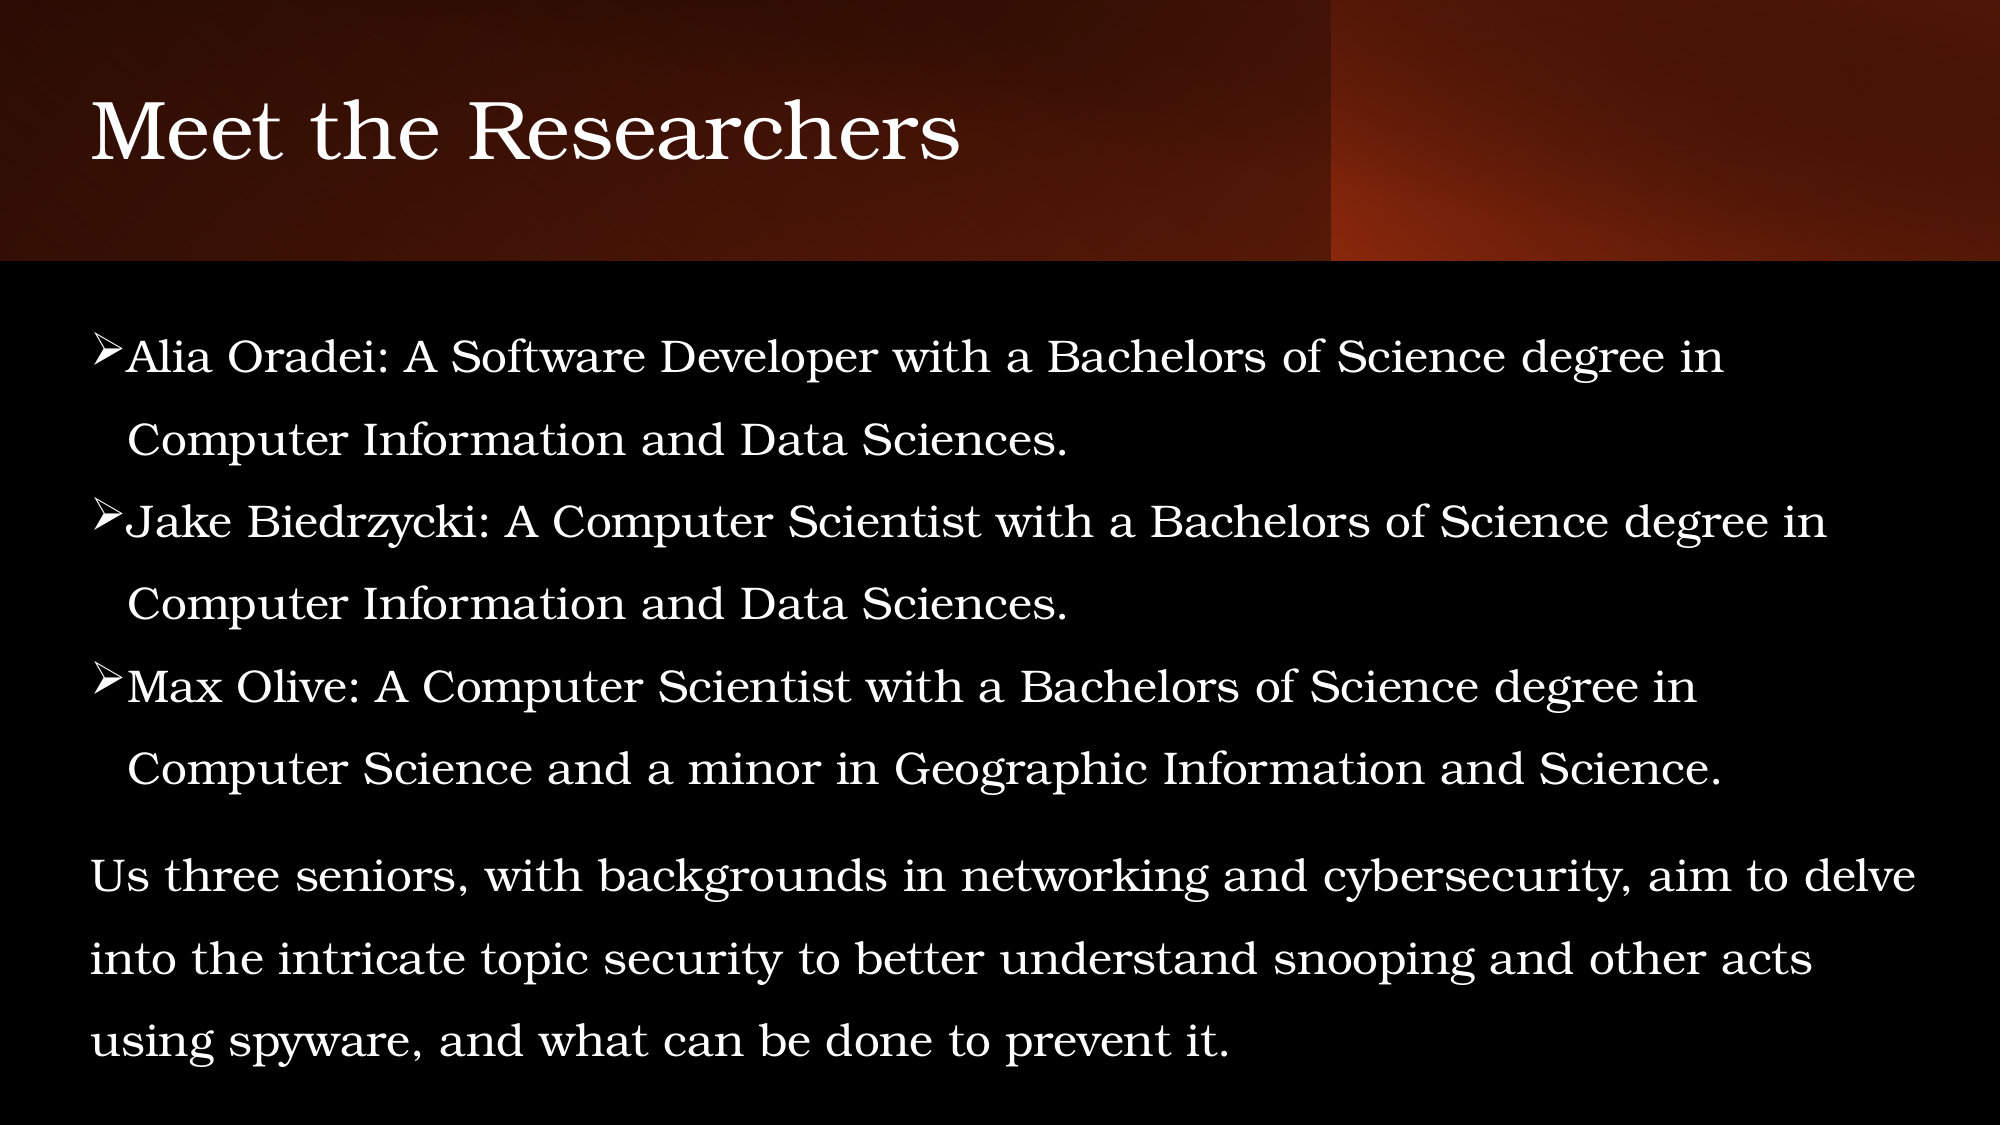

# Meet the Researchers
Alia Oradei: A Software Developer with a Bachelors of Science degree in Computer Information and Data Sciences.
Jake Biedrzycki: A Computer Scientist with a Bachelors of Science degree in Computer Information and Data Sciences.
Max Olive: A Computer Scientist with a Bachelors of Science degree in Computer Science and a minor in Geographic Information and Science.
Us three seniors, with backgrounds in networking and cybersecurity, aim to delve into the intricate topic security to better understand snooping and other acts using spyware, and what can be done to prevent it.